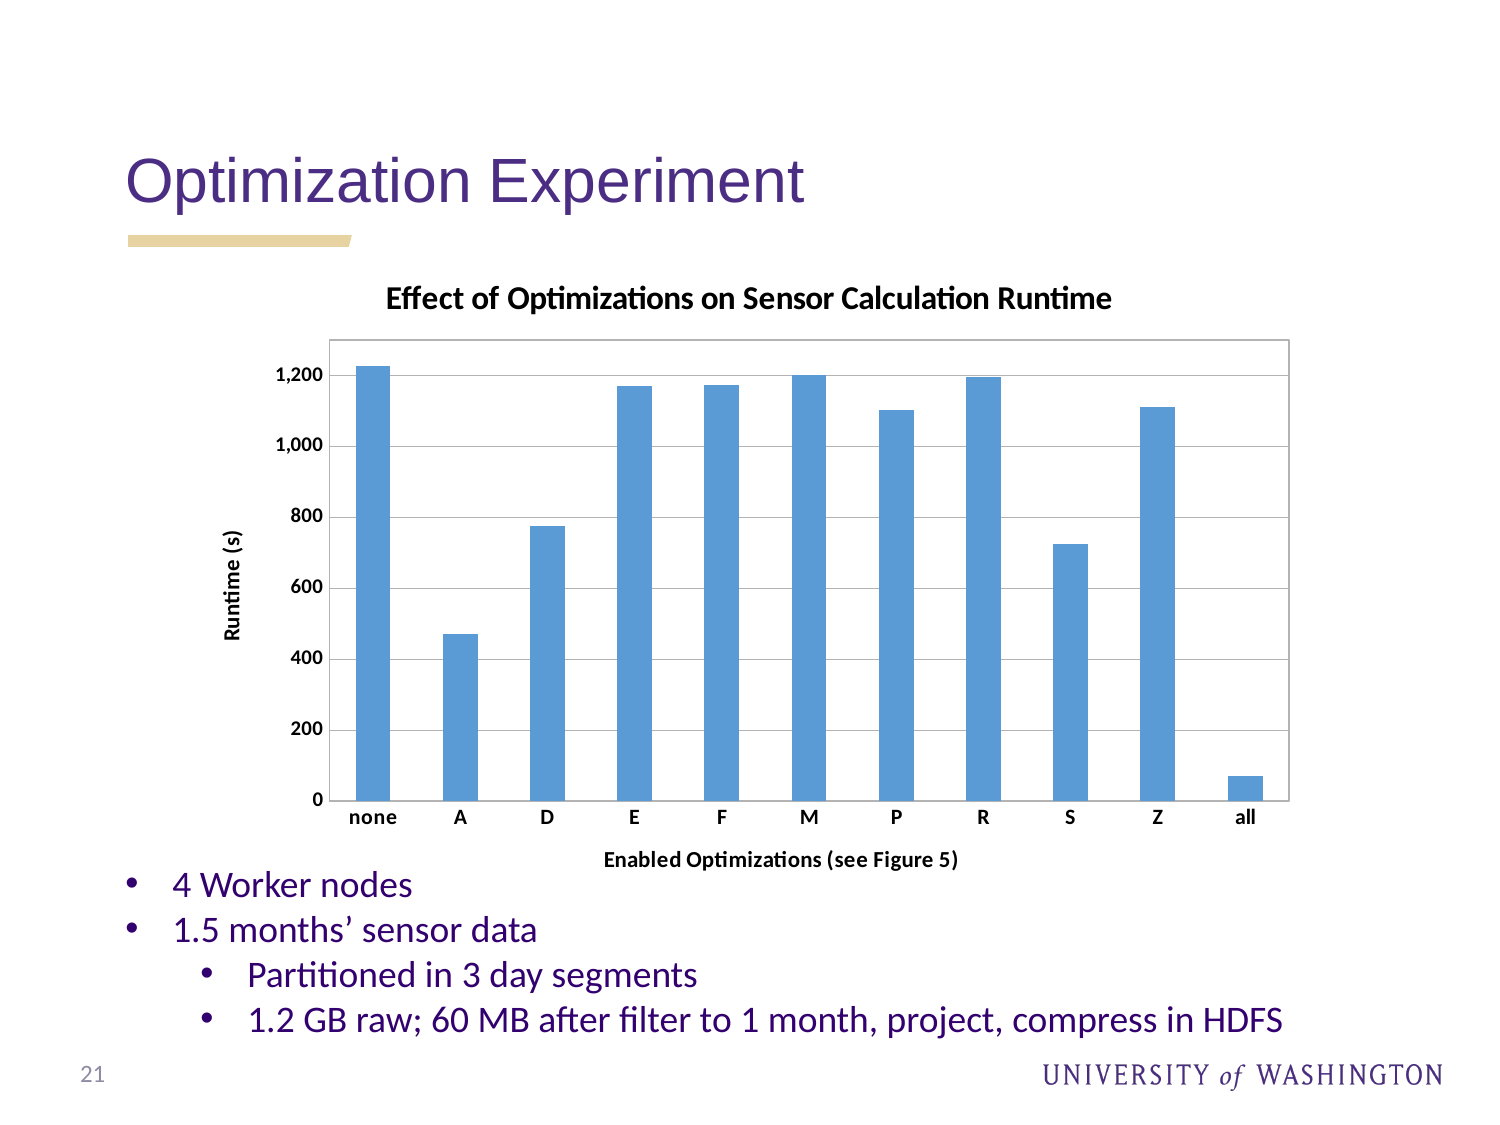

Optimization Experiment

### Chart: Effect of Optimizations on Sensor Calculation Runtime

| Category | Total Time |
|---|---|
| none | 1225.702 |
| A | 469.85200000000003 |
| D | 774.511 |
| E | 1171.291 |
| F | 1172.9309999999998 |
| M | 1201.14 |
| P | 1101.794 |
| R | 1196.77 |
| S | 726.073 |
| Z | 1111.1490000000001 |
| all | 71.334 |
4 Worker nodes
1.5 months’ sensor data
Partitioned in 3 day segments
1.2 GB raw; 60 MB after filter to 1 month, project, compress in HDFS
21